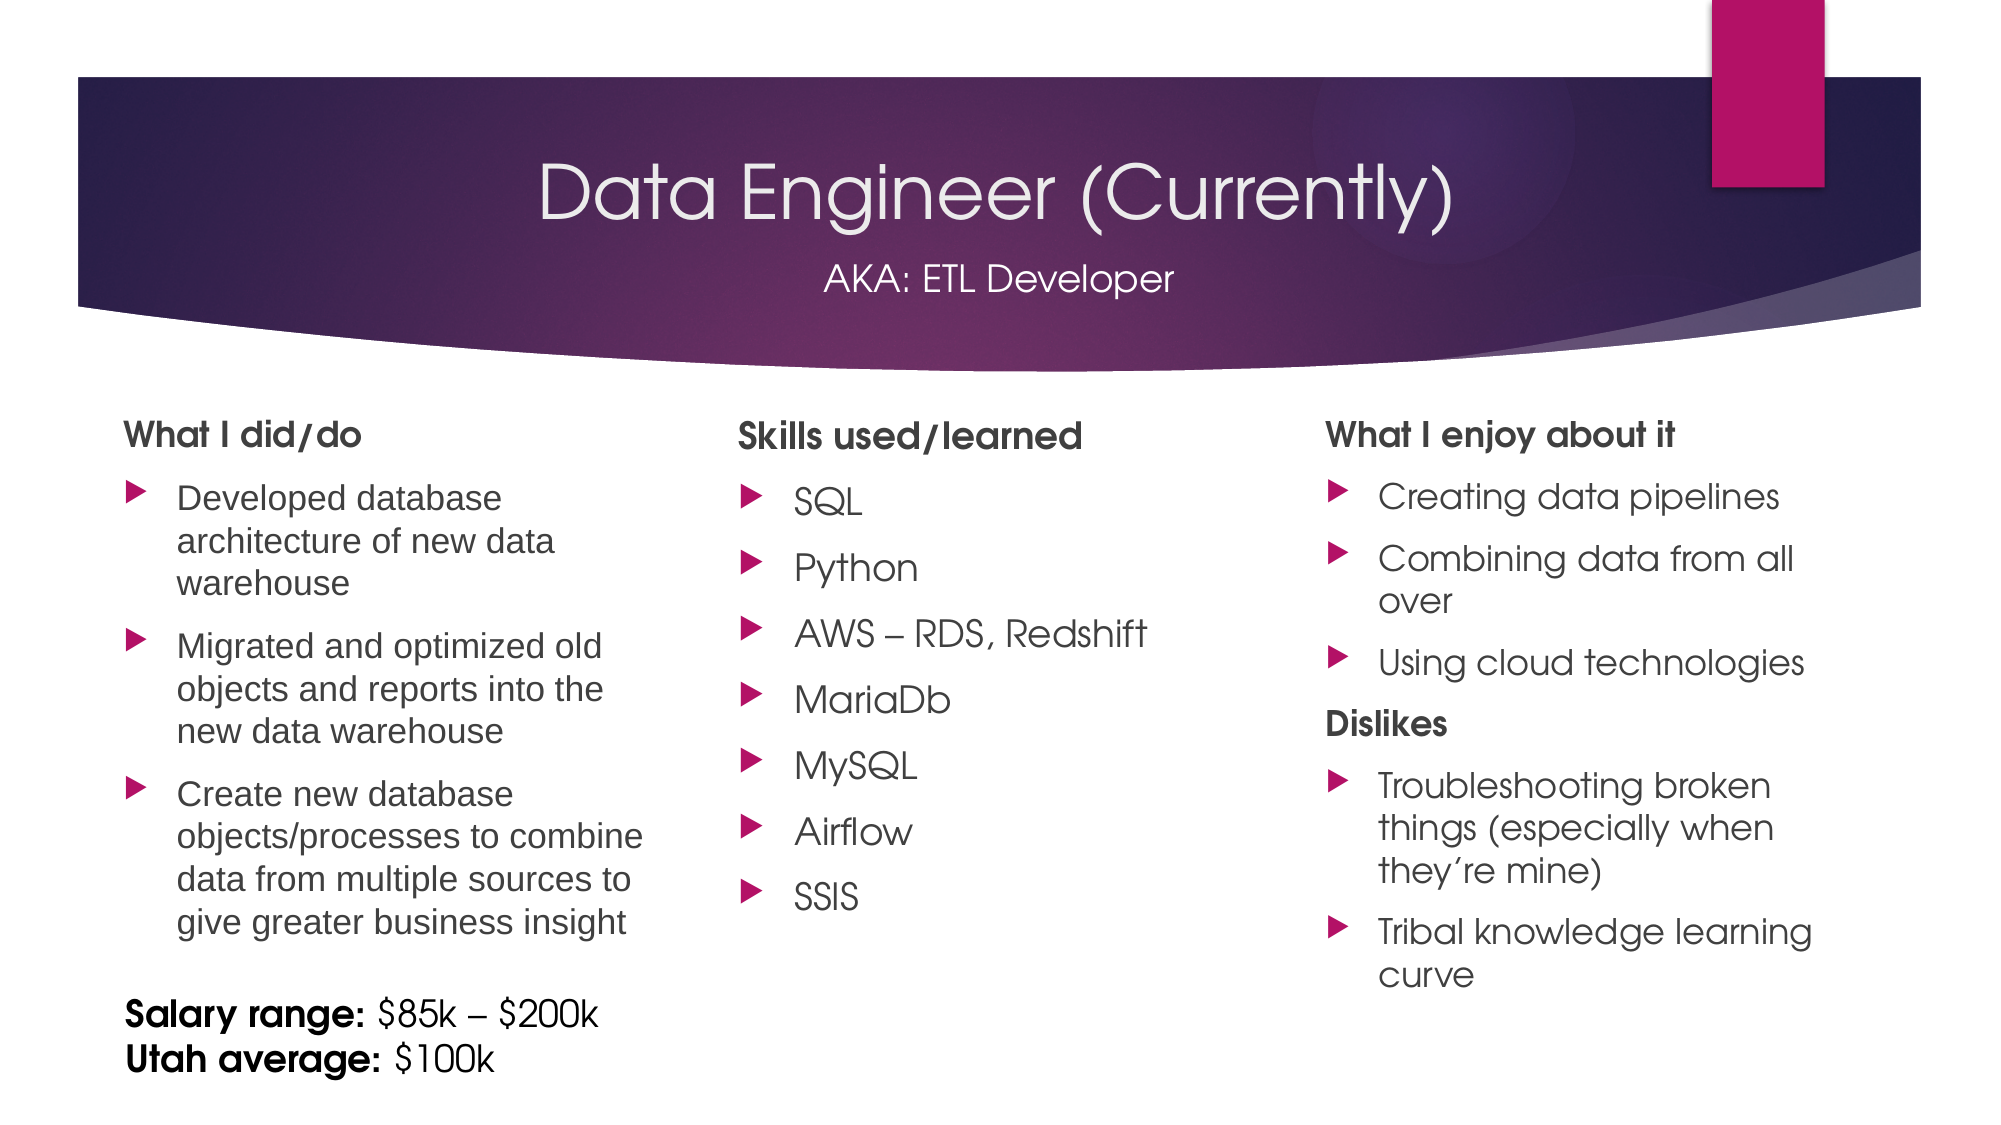

# Data Engineer (Currently)
AKA: ETL Developer
What I enjoy about it
Creating data pipelines
Combining data from all over
Using cloud technologies
Dislikes
Troubleshooting broken things (especially when they’re mine)
Tribal knowledge learning curve
What I did/do
Developed database architecture of new data warehouse
Migrated and optimized old objects and reports into the new data warehouse
Create new database objects/processes to combine data from multiple sources to give greater business insight
Skills used/learned
SQL
Python
AWS – RDS, Redshift
MariaDb
MySQL
Airflow
SSIS

Salary range: $85k – $200k
Utah average: $100k